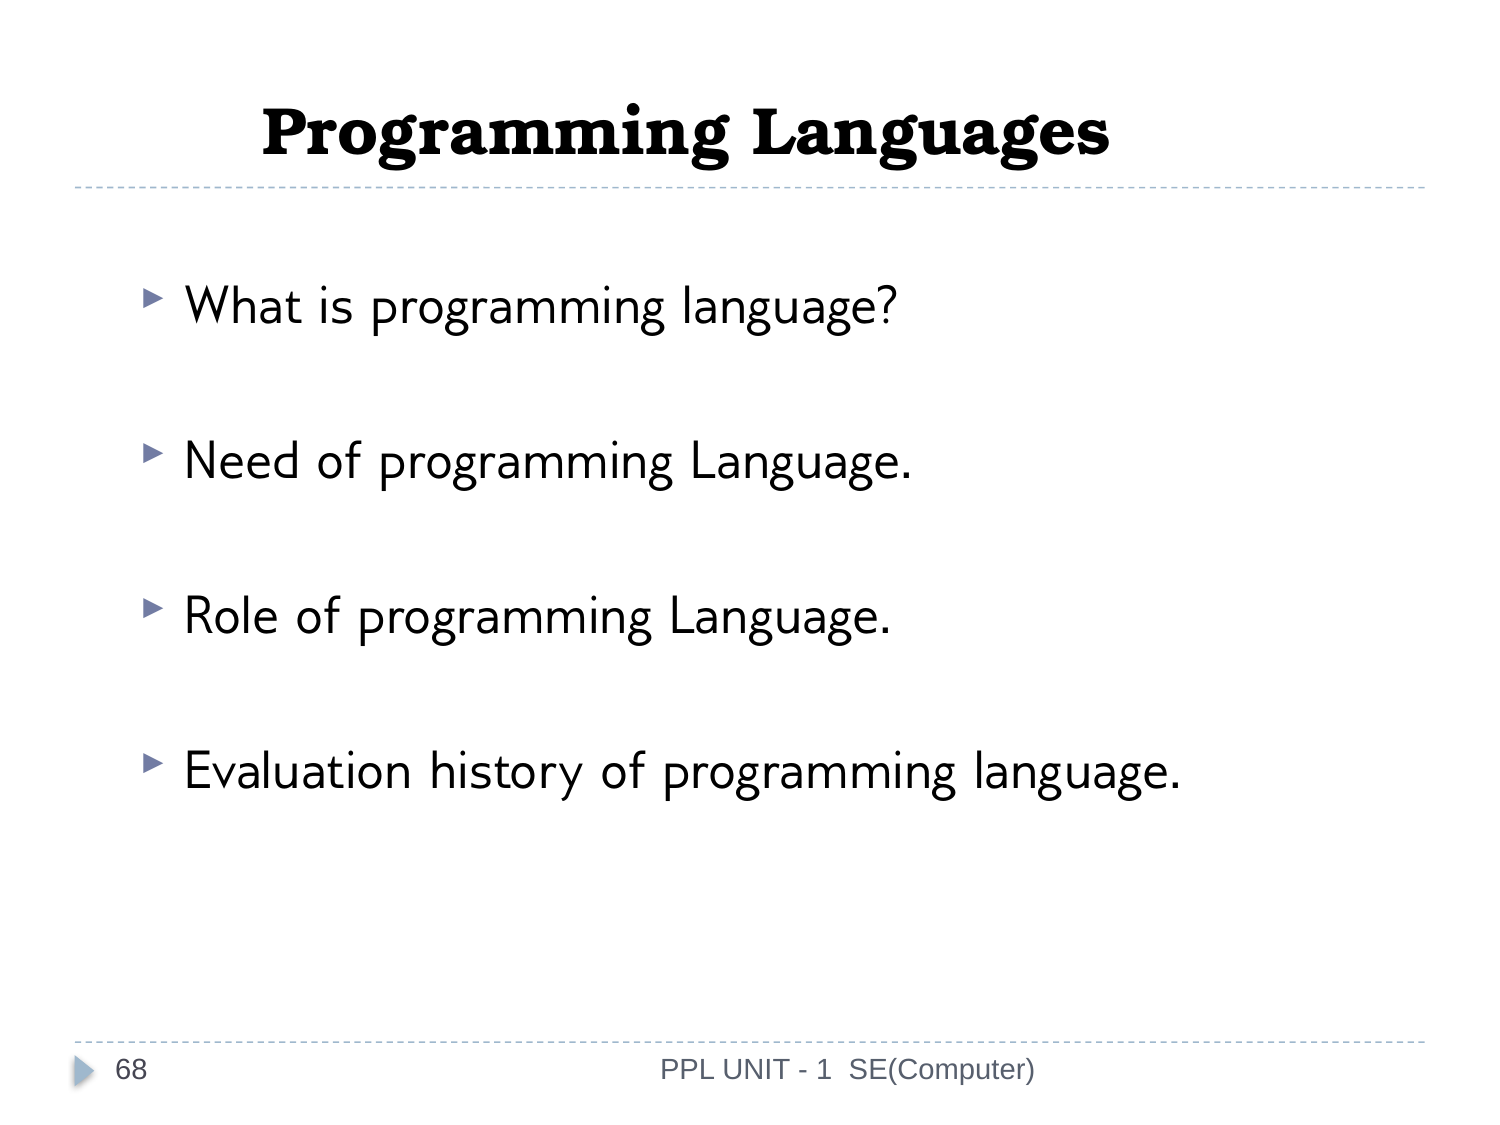

# Programming Languages
What is programming language?

Need of programming Language.

Role of programming Language.

Evaluation history of programming language.

68
PPL UNIT - 1  SE(Computer)